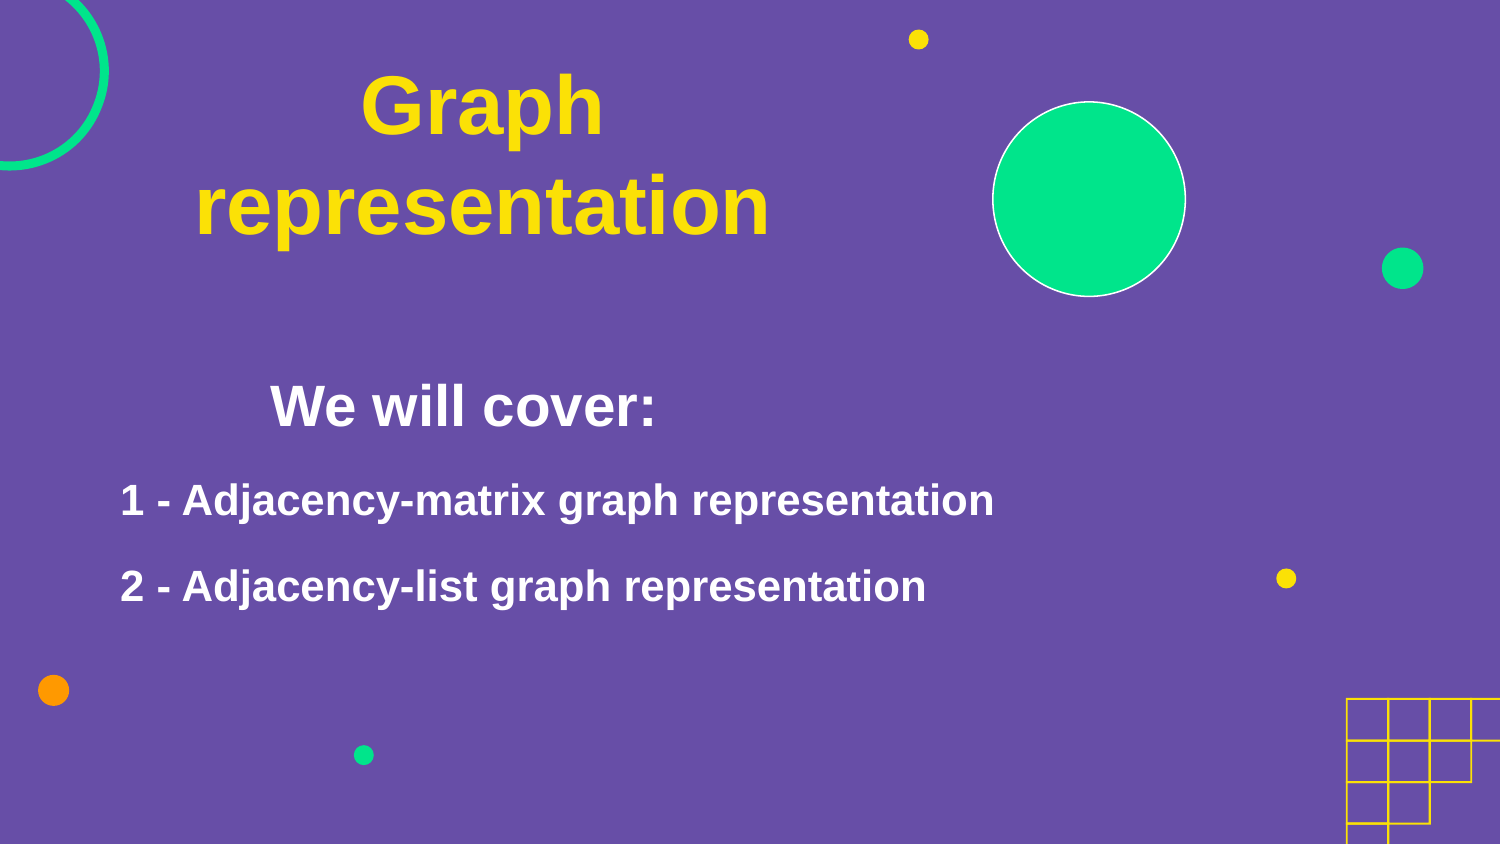

# Graph representation

	We will cover:
1 - Adjacency-matrix graph representation
2 - Adjacency-list graph representation